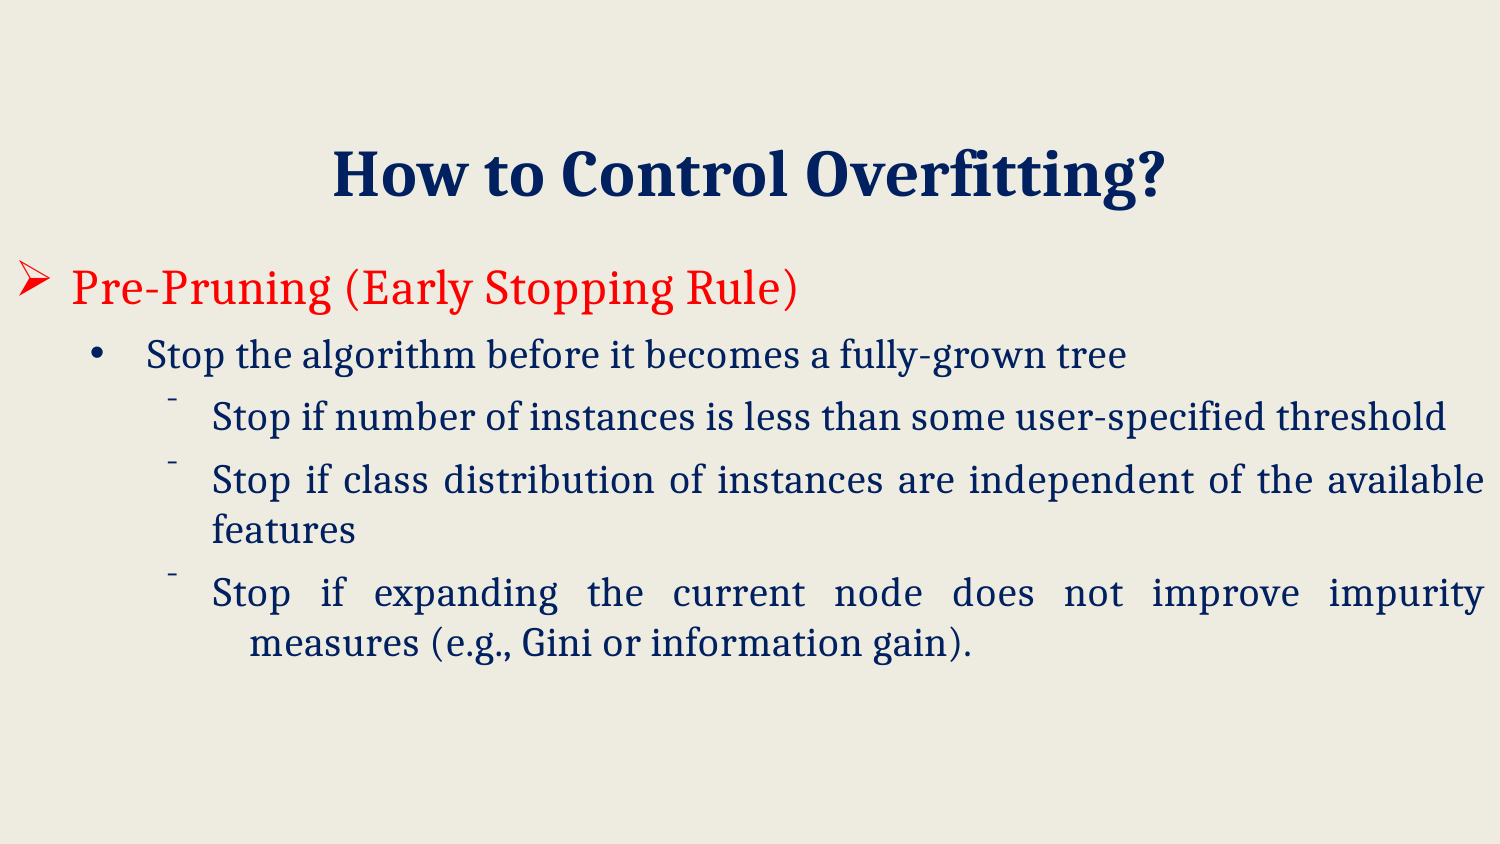

# How to Control Overfitting?
Pre-Pruning (Early Stopping Rule)
Stop the algorithm before it becomes a fully-grown tree
Stop if number of instances is less than some user-specified threshold
Stop if class distribution of instances are independent of the available features
Stop if expanding the current node does not improve impurity
    measures (e.g., Gini or information gain).